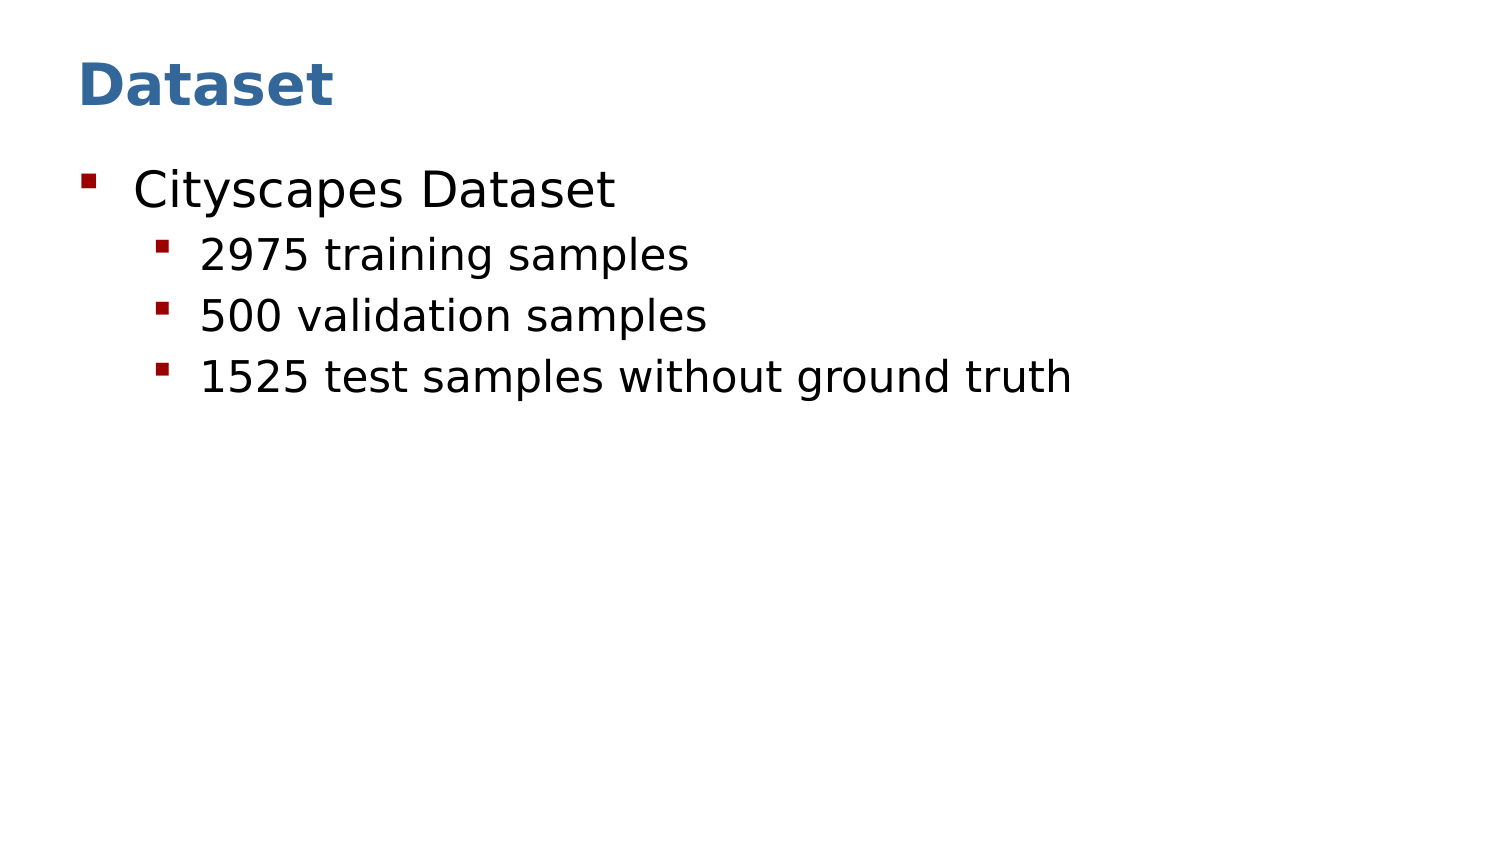

# Dataset
Cityscapes Dataset
2975 training samples
500 validation samples
1525 test samples without ground truth